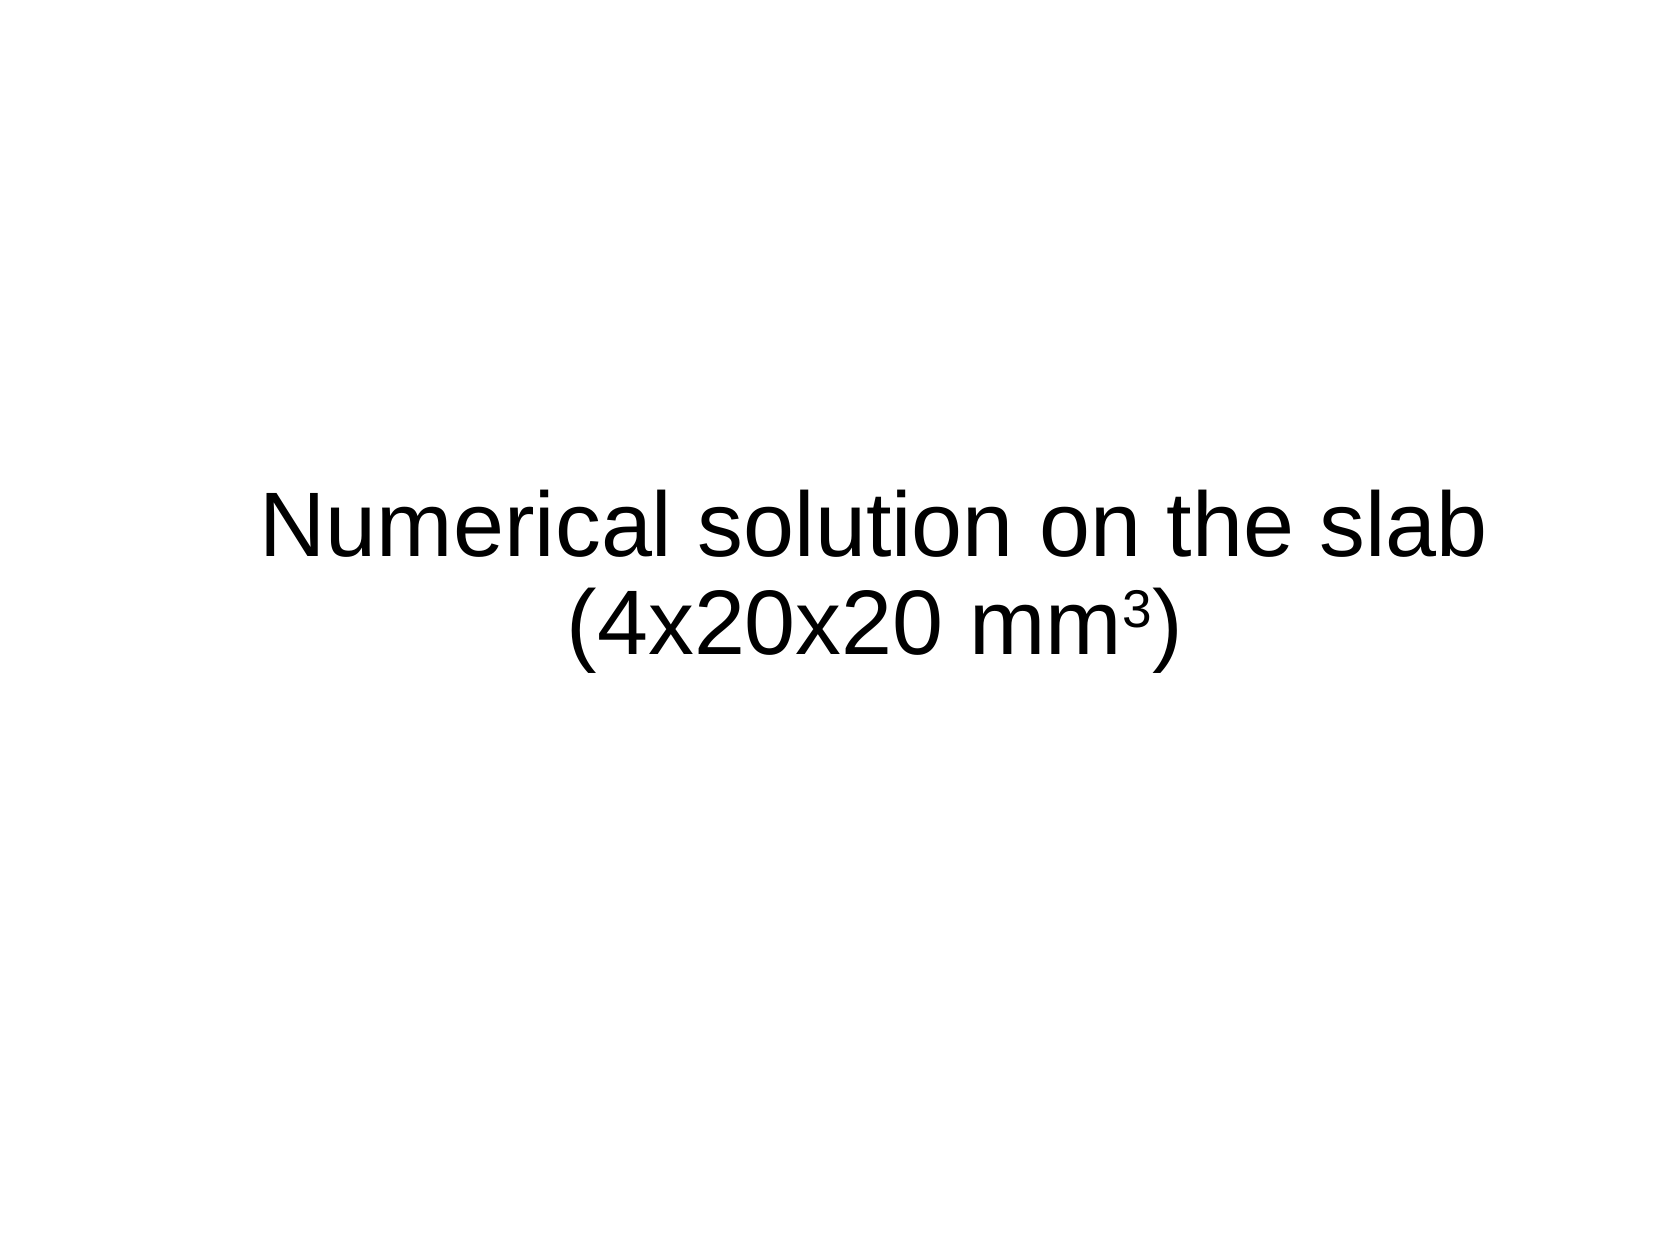

# Numerical solution on the slab (4x20x20 mm3)